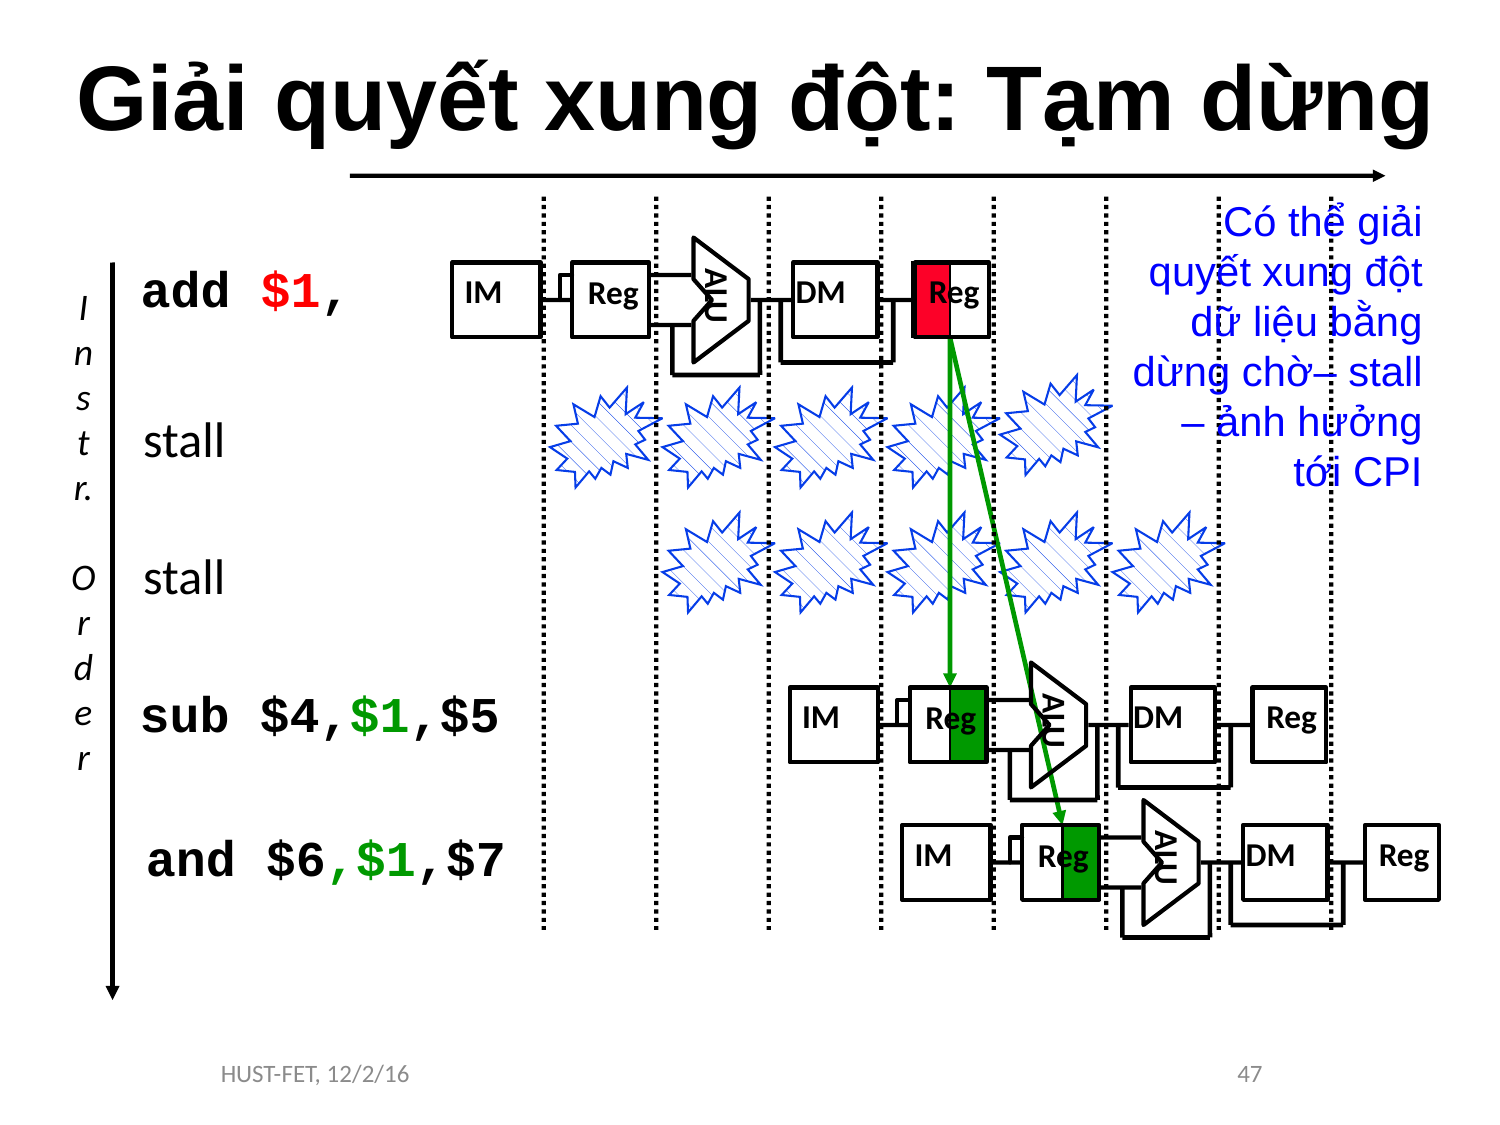

# Giải quyết xung đột: Tạm dừng

Có thể giải quyết xung đột dữ liệu bằng dừng chờ– stall – ảnh hưởng tới CPI

ALU

IM

DM
Reg
Reg

add $1,

I
n
s
t
r.

O
r
d
e
r

stall

stall

ALU

IM

DM
Reg
Reg

sub $4,$1,$5

ALU

IM

DM
Reg
Reg

and $6,$1,$7
HUST-FET, 12/2/16
47